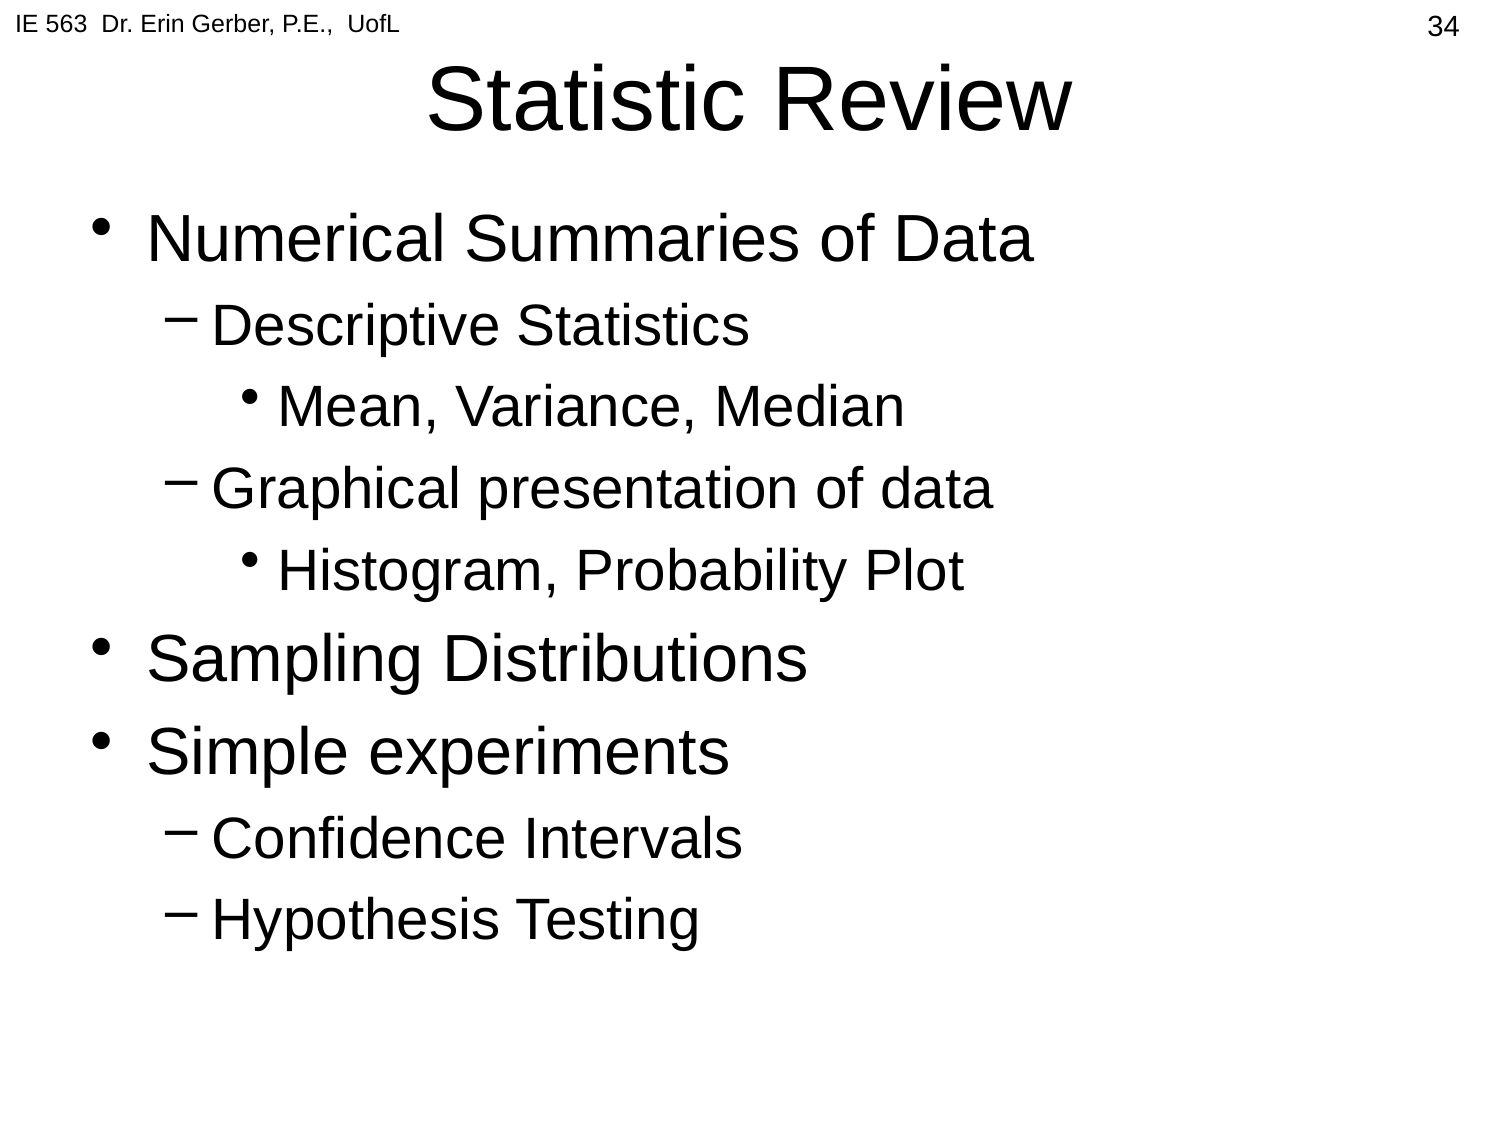

IE 563  Dr. Erin Gerber, P.E.,  UofL
# Statistic Review
34
Numerical Summaries of Data
Descriptive Statistics
Mean, Variance, Median
Graphical presentation of data
Histogram, Probability Plot
Sampling Distributions
Simple experiments
Confidence Intervals
Hypothesis Testing